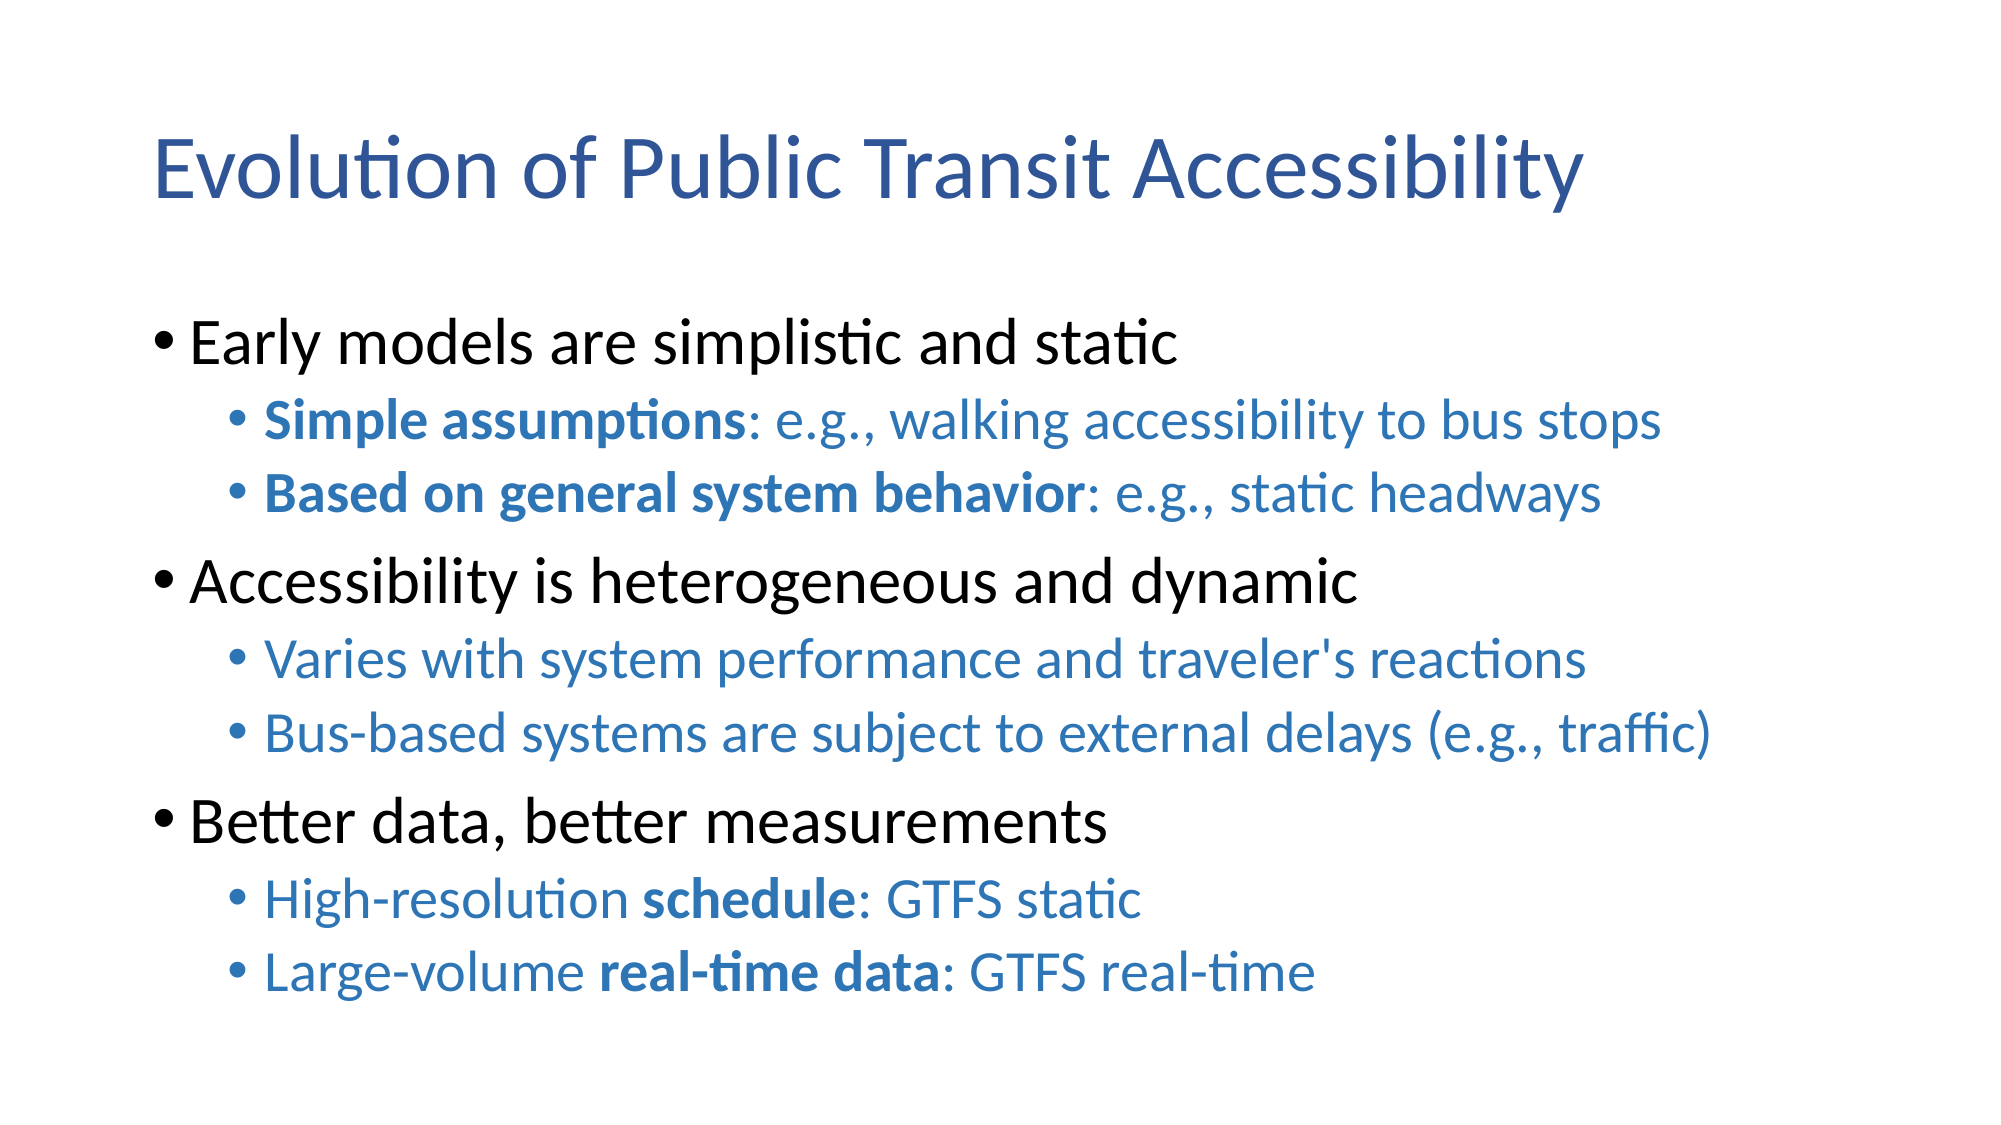

# Evolution of Public Transit Accessibility
Early models are simplistic and static
Simple assumptions: e.g., walking accessibility to bus stops
Based on general system behavior: e.g., static headways
Accessibility is heterogeneous and dynamic
Varies with system performance and traveler's reactions
Bus-based systems are subject to external delays (e.g., traffic)
Better data, better measurements
High-resolution schedule: GTFS static
Large-volume real-time data: GTFS real-time